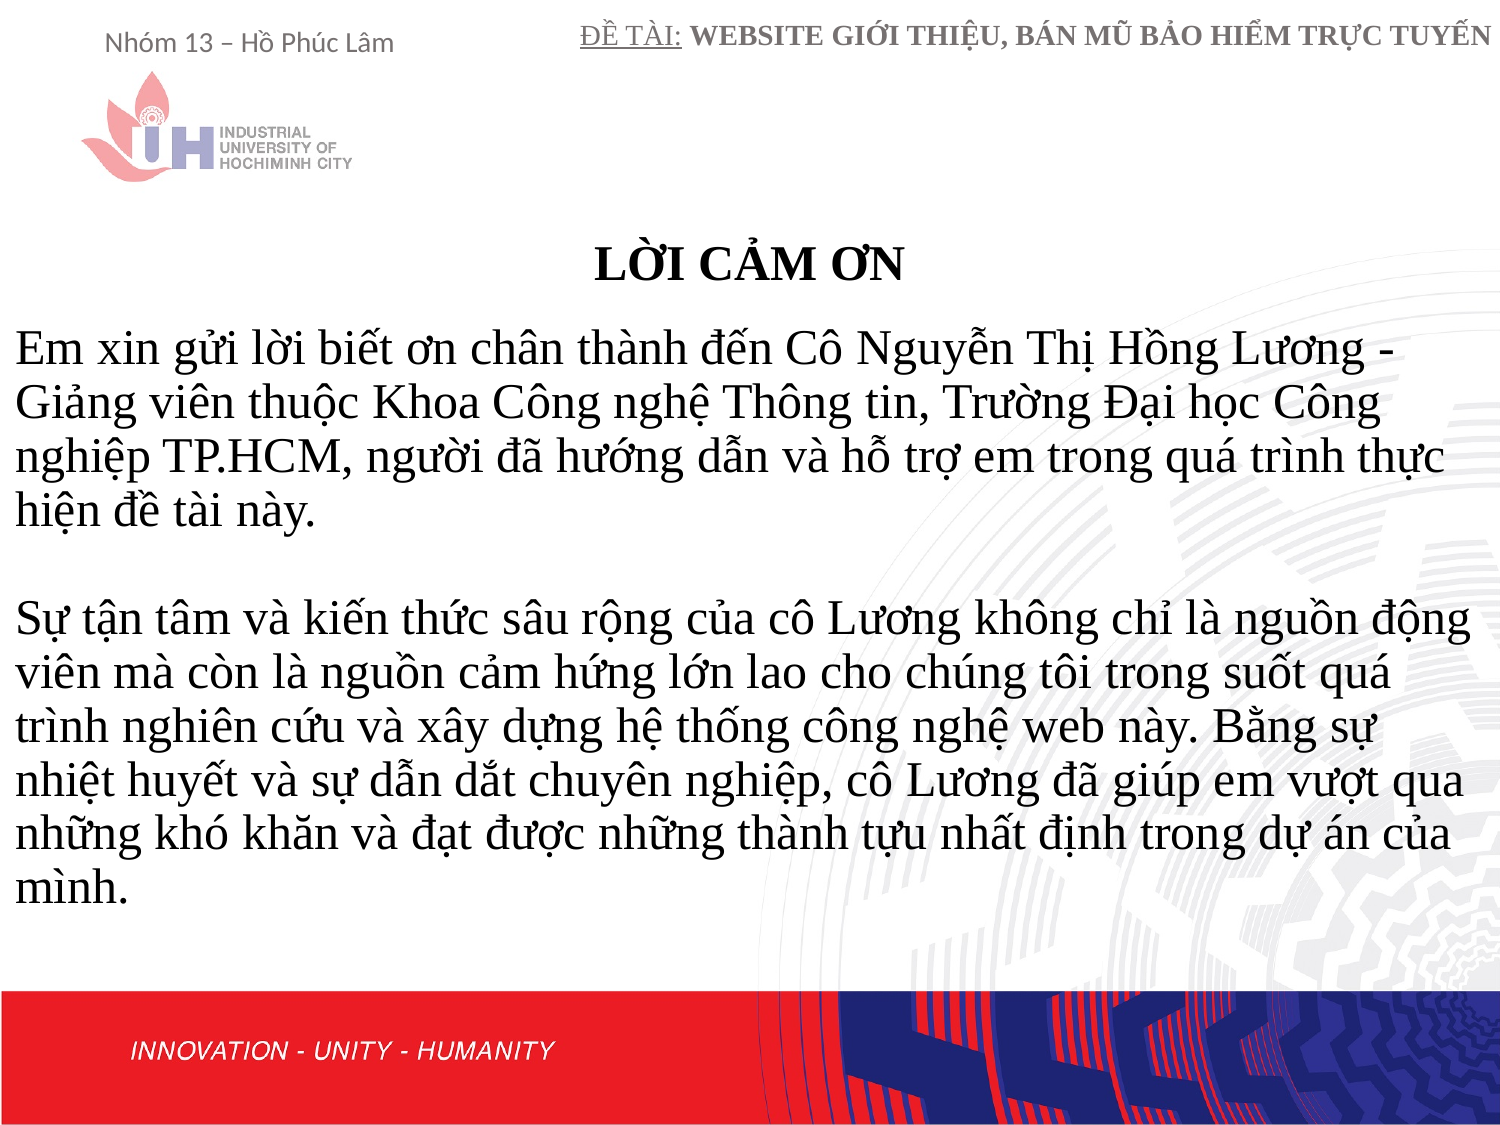

# LỜI CẢM ƠN
Em xin gửi lời biết ơn chân thành đến Cô Nguyễn Thị Hồng Lương - Giảng viên thuộc Khoa Công nghệ Thông tin, Trường Đại học Công nghiệp TP.HCM, người đã hướng dẫn và hỗ trợ em trong quá trình thực hiện đề tài này.

Sự tận tâm và kiến thức sâu rộng của cô Lương không chỉ là nguồn động viên mà còn là nguồn cảm hứng lớn lao cho chúng tôi trong suốt quá trình nghiên cứu và xây dựng hệ thống công nghệ web này. Bằng sự nhiệt huyết và sự dẫn dắt chuyên nghiệp, cô Lương đã giúp em vượt qua những khó khăn và đạt được những thành tựu nhất định trong dự án của mình.